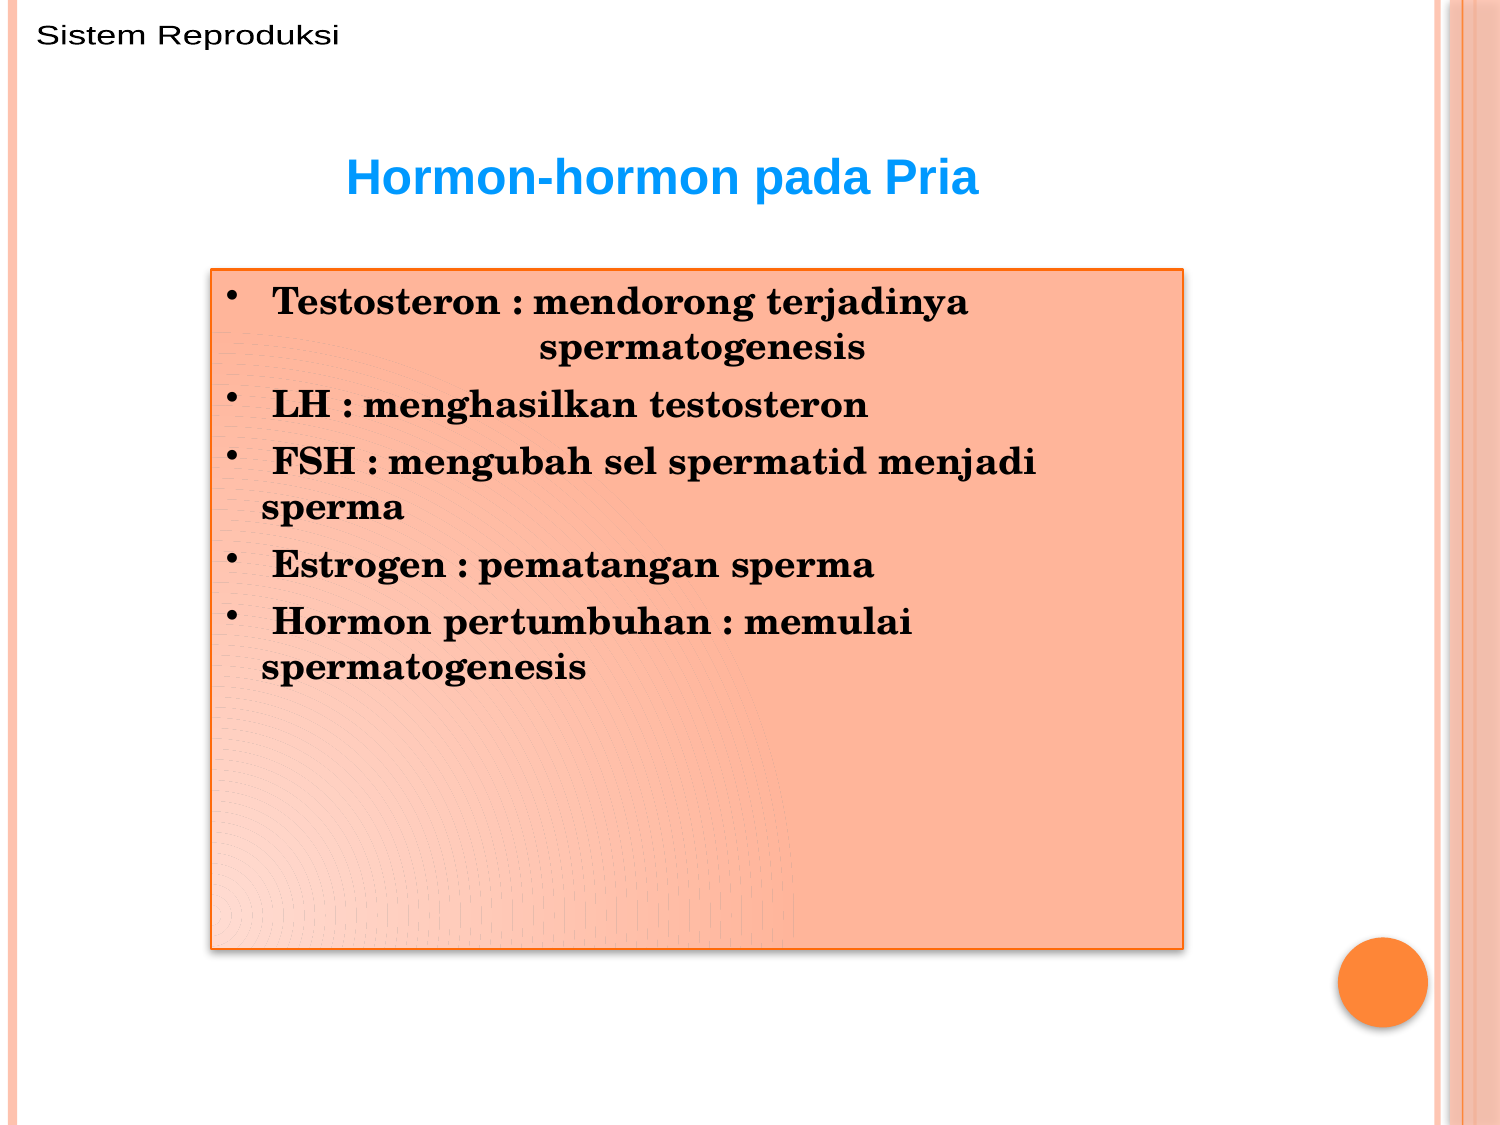

Sistem Reproduksi
Hormon-hormon pada Pria
 Testosteron : mendorong terjadinya 	  	  	            spermatogenesis
 LH : menghasilkan testosteron
 FSH : mengubah sel spermatid menjadi sperma
 Estrogen : pematangan sperma
 Hormon pertumbuhan : memulai spermatogenesis